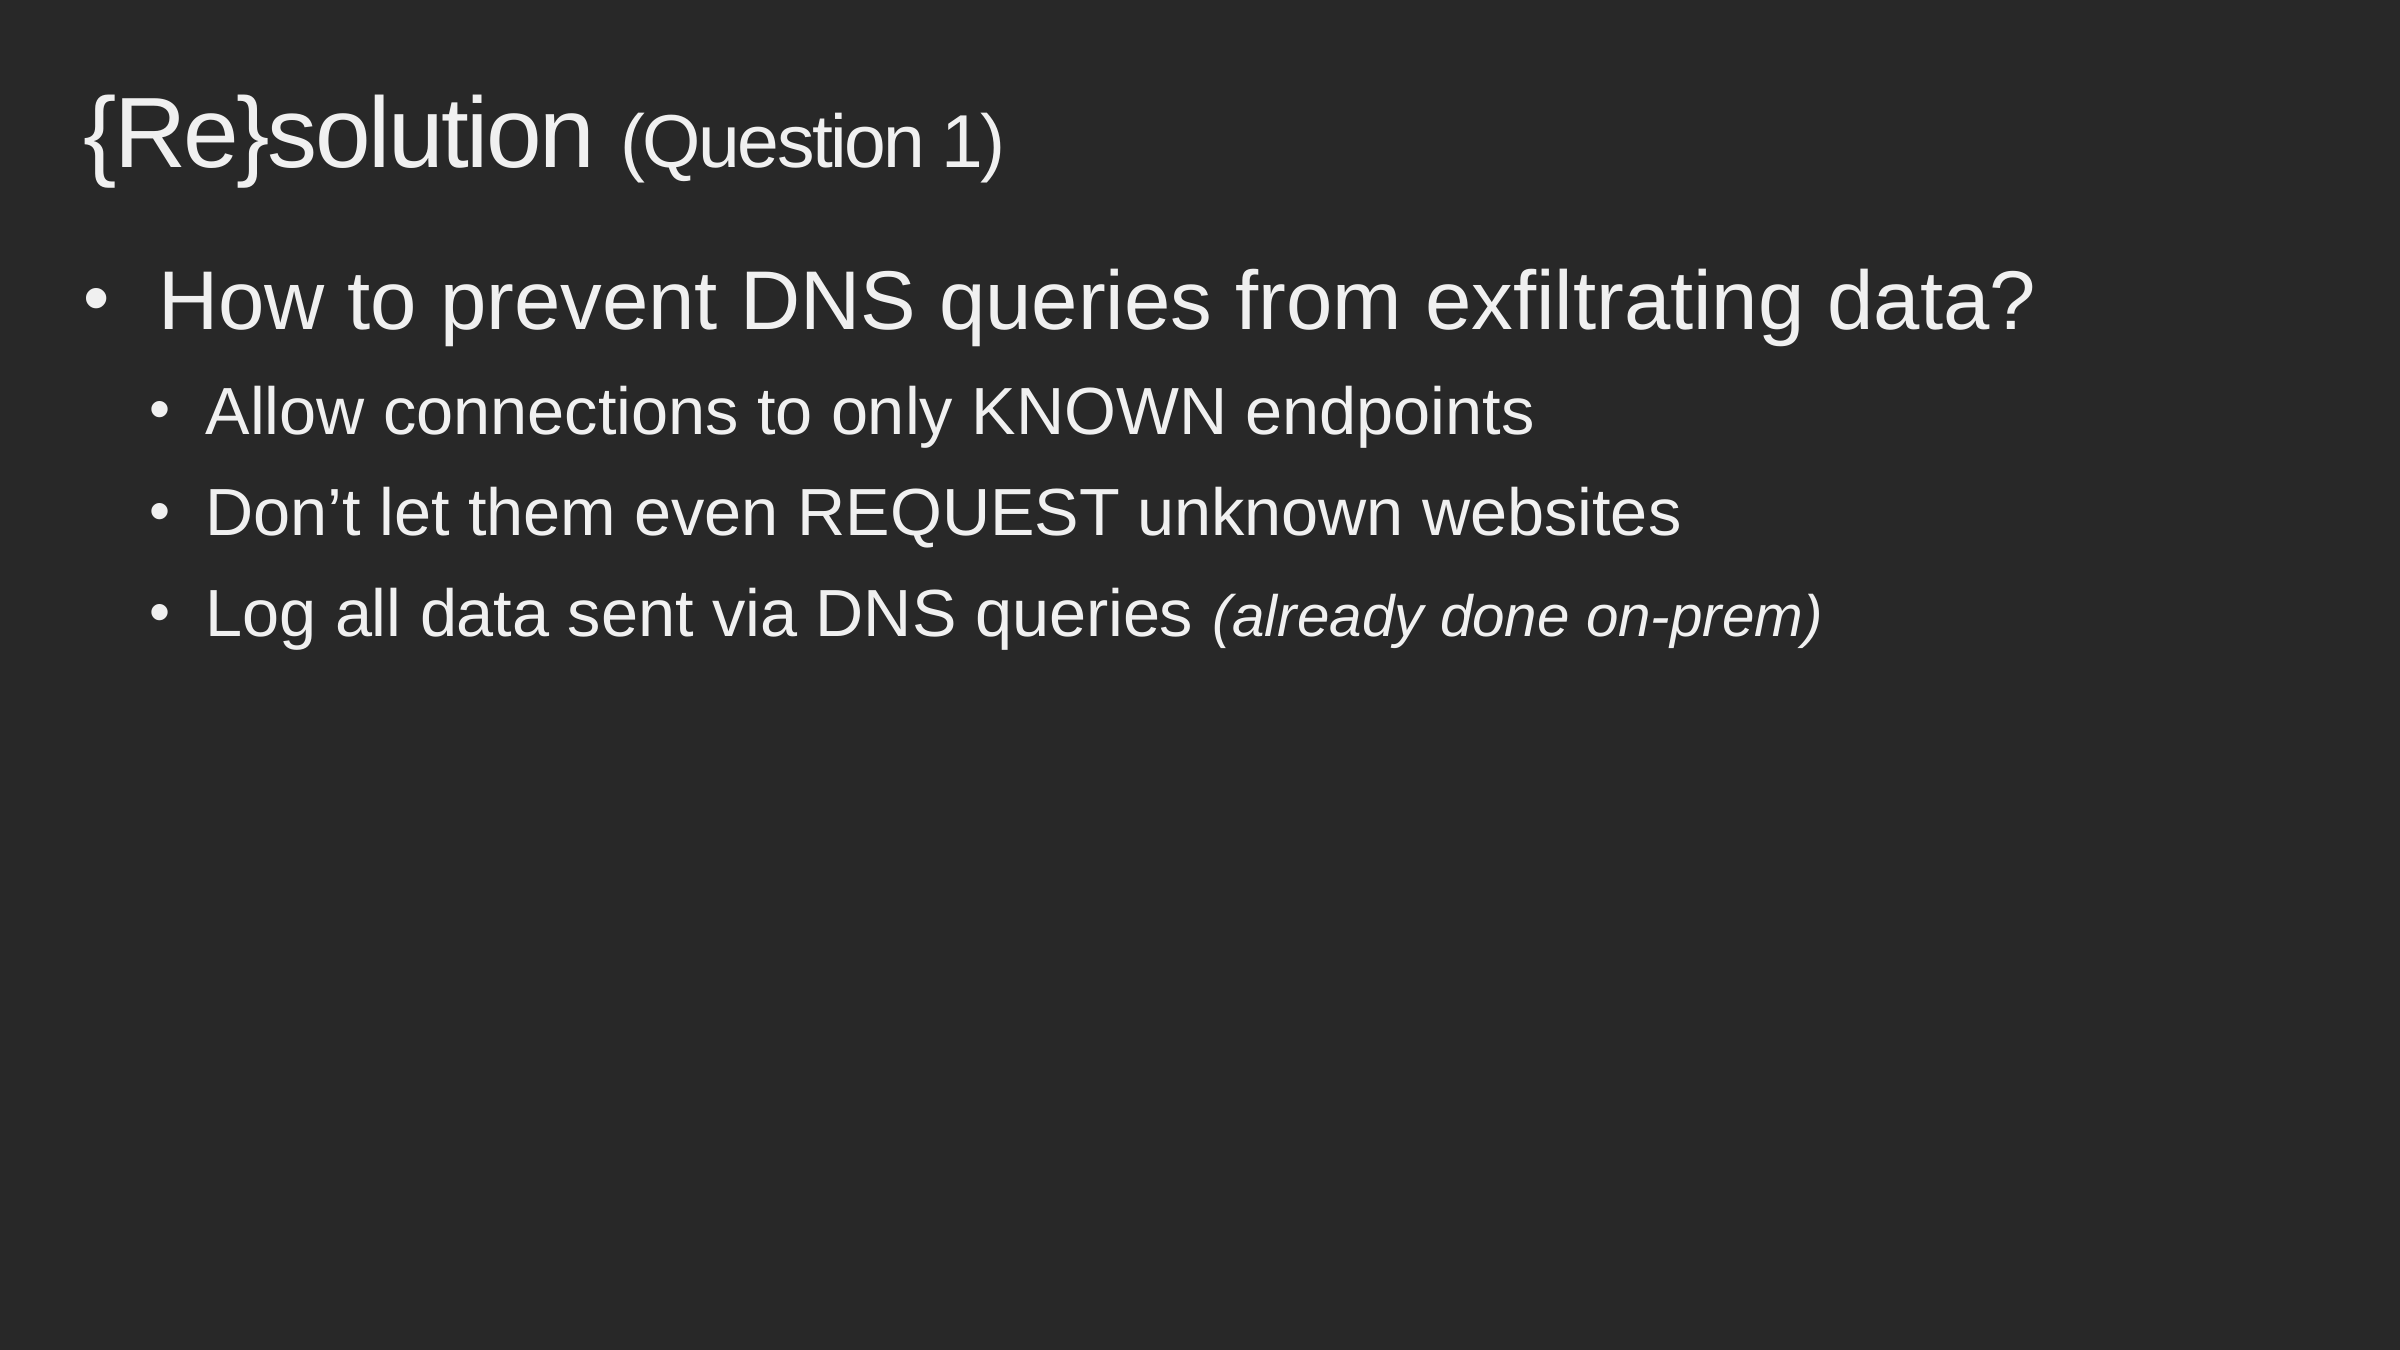

# {Re}solution (Question 1)
How to prevent DNS queries from exfiltrating data?
Allow connections to only KNOWN endpoints
Don’t let them even REQUEST unknown websites
Log all data sent via DNS queries (already done on-prem)